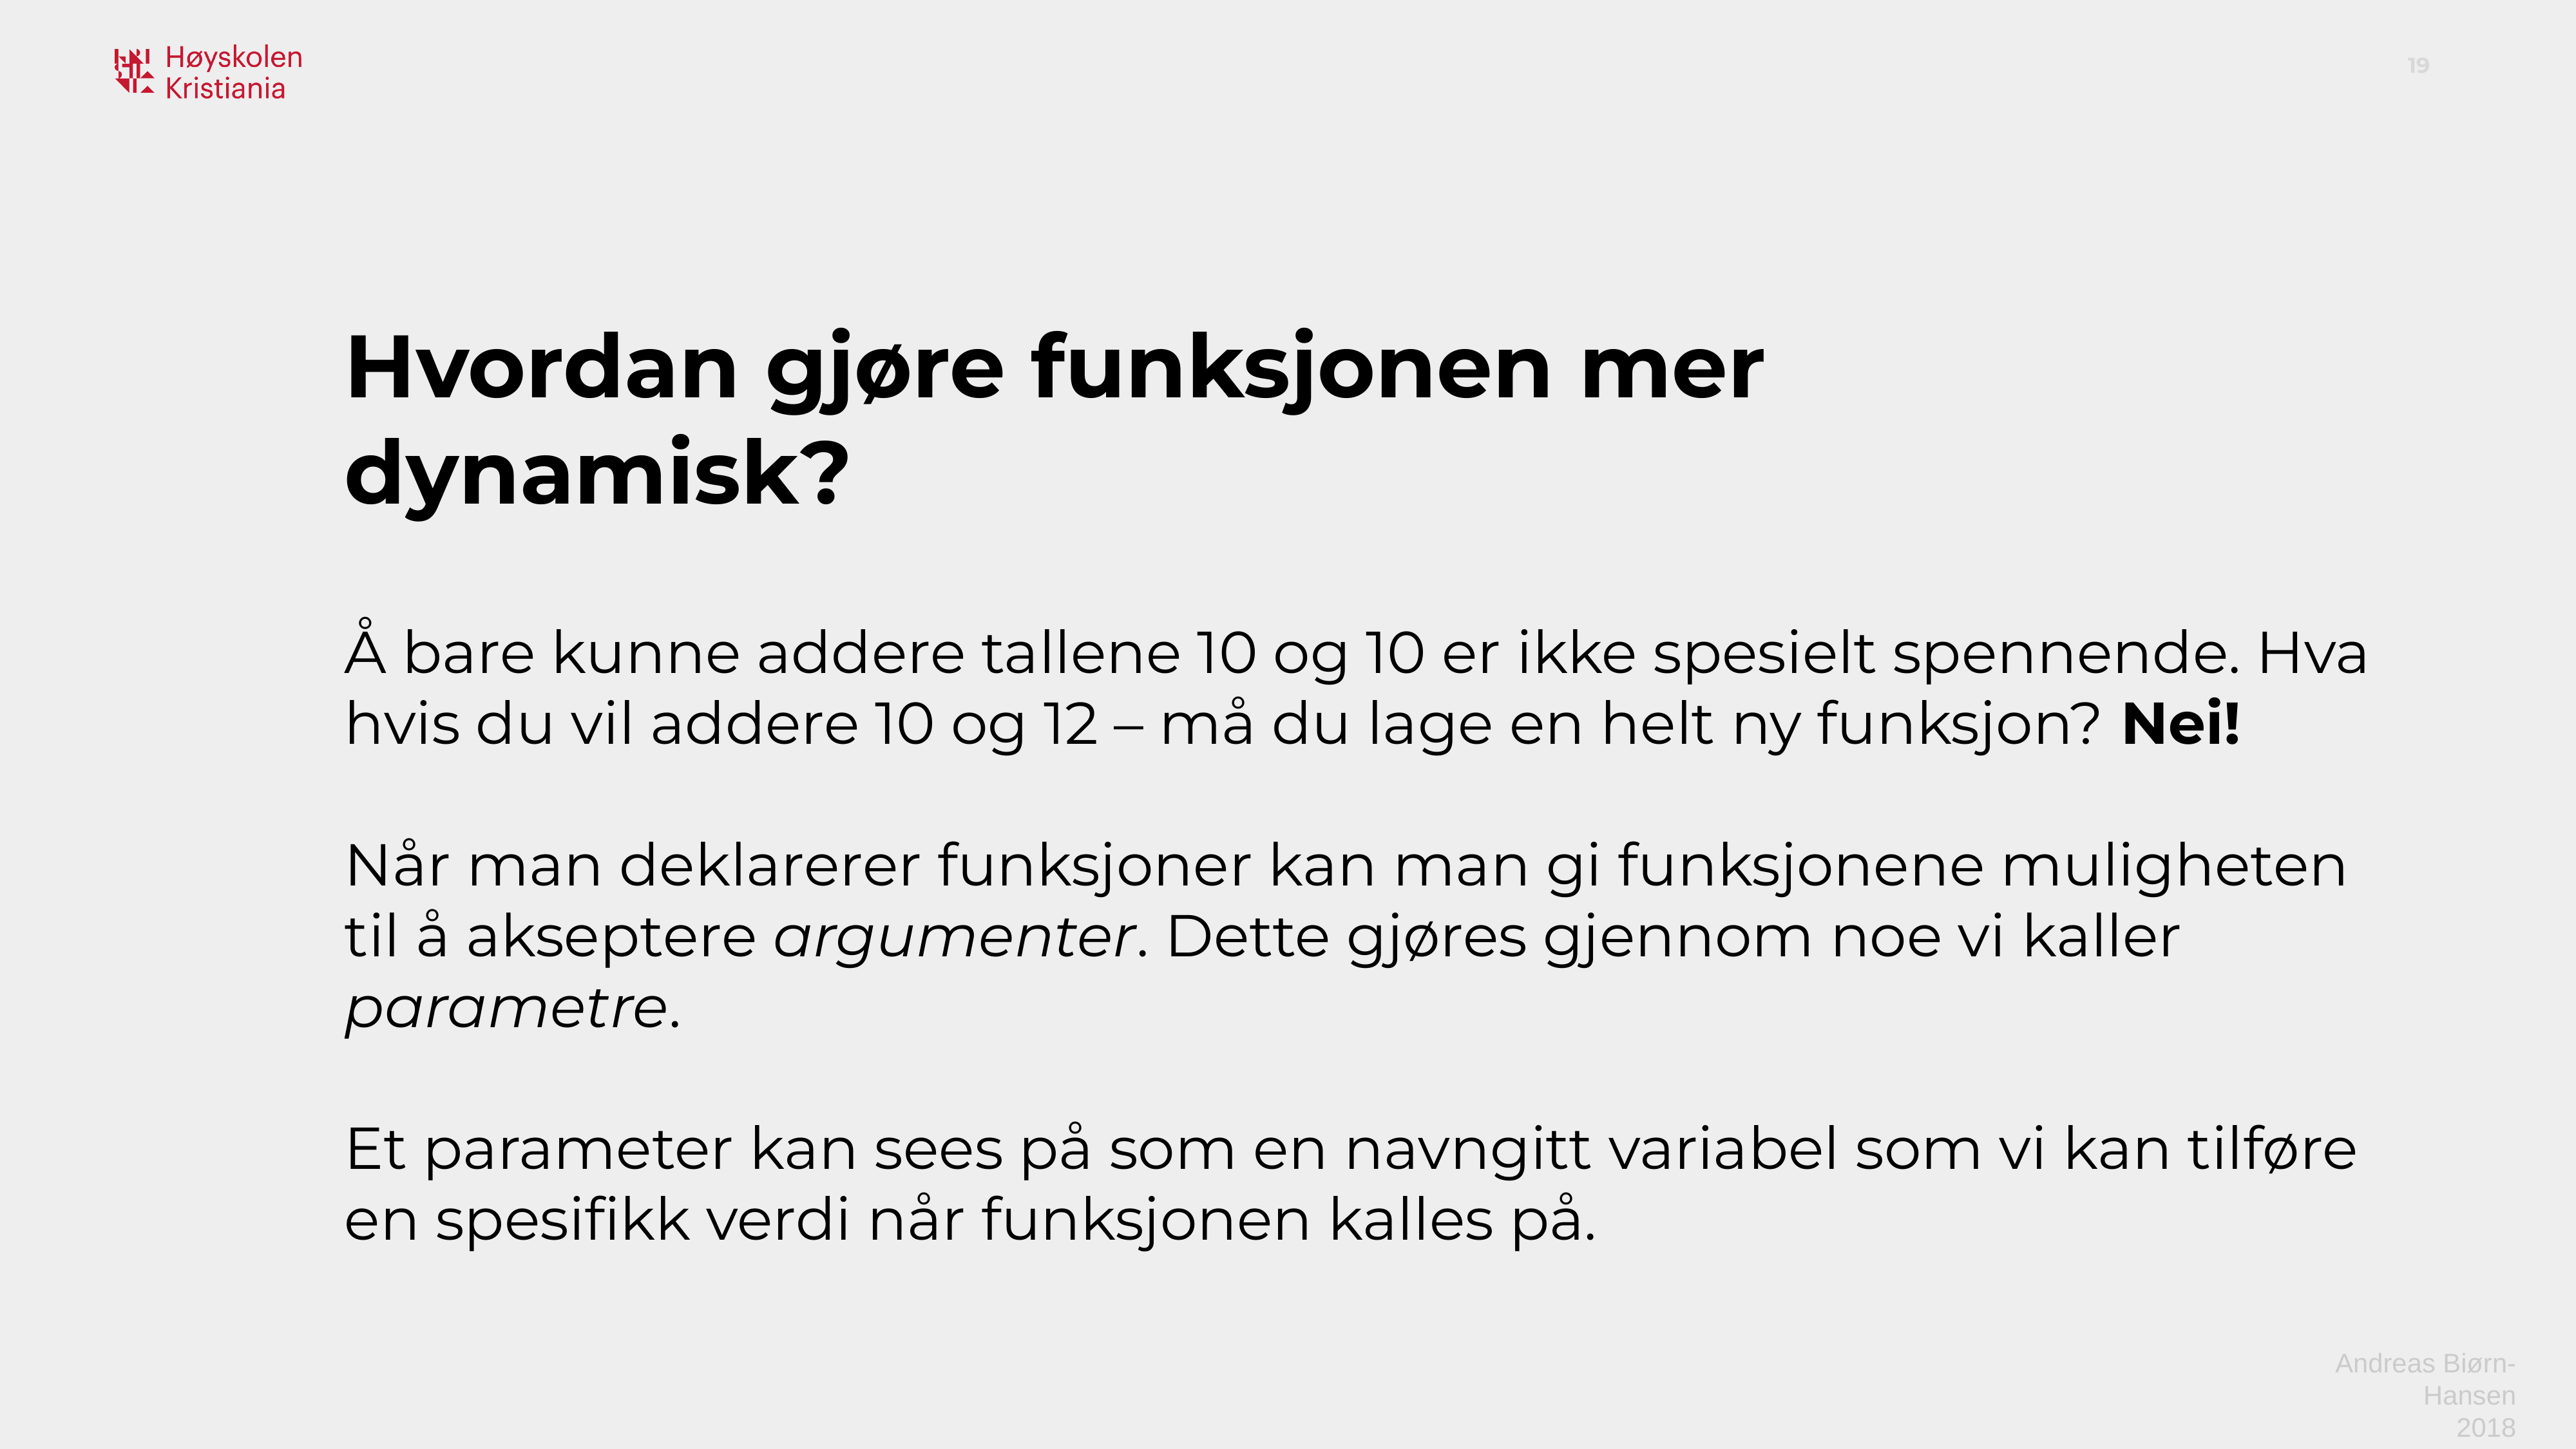

Hvordan gjøre funksjonen mer dynamisk?
Å bare kunne addere tallene 10 og 10 er ikke spesielt spennende. Hva hvis du vil addere 10 og 12 – må du lage en helt ny funksjon? Nei!

Når man deklarerer funksjoner kan man gi funksjonene muligheten til å akseptere argumenter. Dette gjøres gjennom noe vi kaller parametre.
Et parameter kan sees på som en navngitt variabel som vi kan tilføre en spesifikk verdi når funksjonen kalles på.